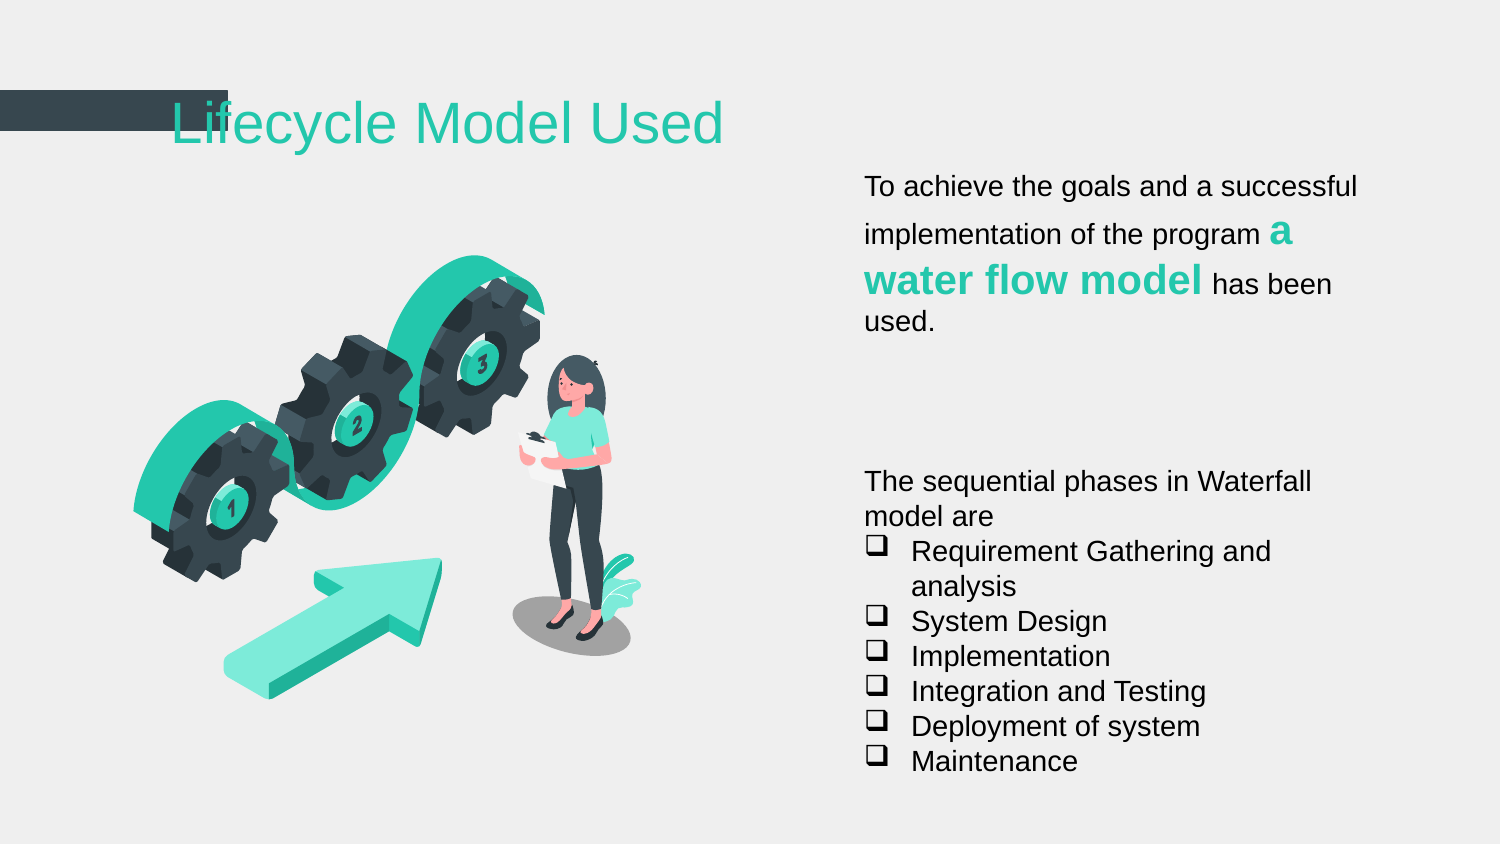

# Lifecycle Model Used
To achieve the goals and a successful implementation of the program a water flow model has been used.

The sequential phases in Waterfall model are
Requirement Gathering and analysis
System Design
Implementation
Integration and Testing
Deployment of system
Maintenance